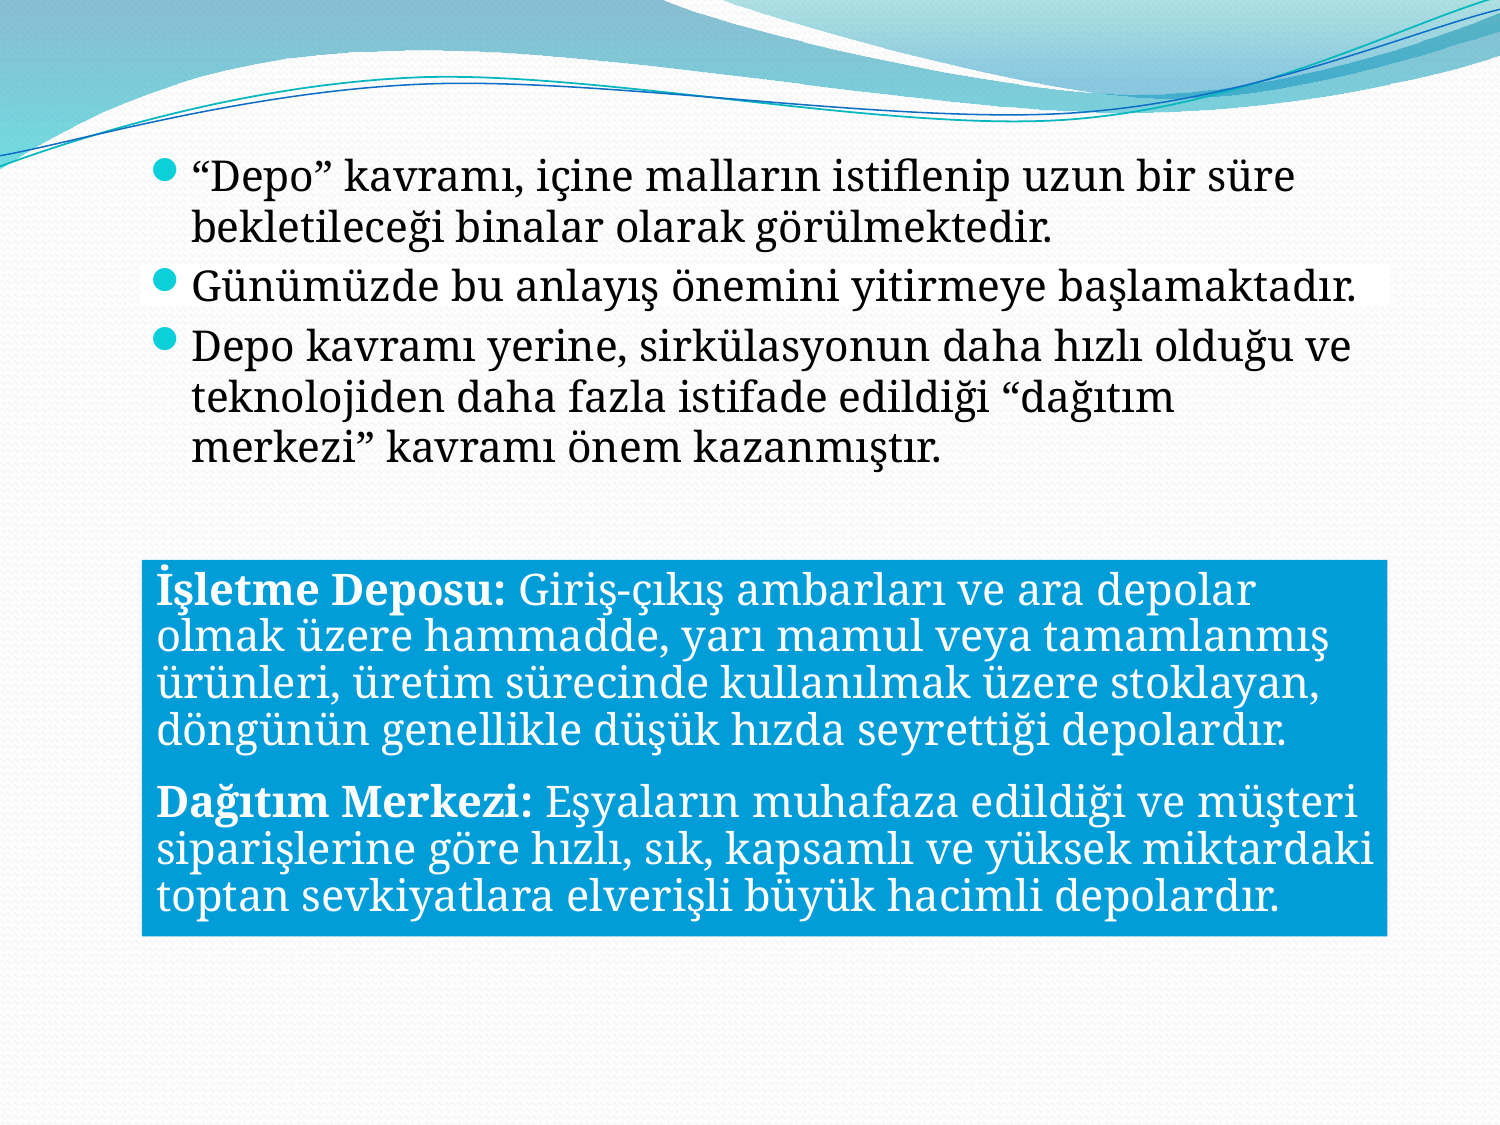

“Depo” kavramı, içine malların istiflenip uzun bir süre bekletileceği binalar olarak görülmektedir.
Günümüzde bu anlayış önemini yitirmeye başlamaktadır.
Depo kavramı yerine, sirkülasyonun daha hızlı olduğu ve teknolojiden daha fazla istifade edildiği “dağıtım merkezi” kavramı önem kazanmıştır.

İşletme Deposu: Giriş-çıkış ambarları ve ara depolar olmak üzere hammadde, yarı mamul veya tamamlanmış ürünleri, üretim sürecinde kullanılmak üzere stoklayan, döngünün genellikle düşük hızda seyrettiği depolardır.
Dağıtım Merkezi: Eşyaların muhafaza edildiği ve müşteri siparişlerine göre hızlı, sık, kapsamlı ve yüksek miktardaki toptan sevkiyatlara elverişli büyük hacimli depolardır.